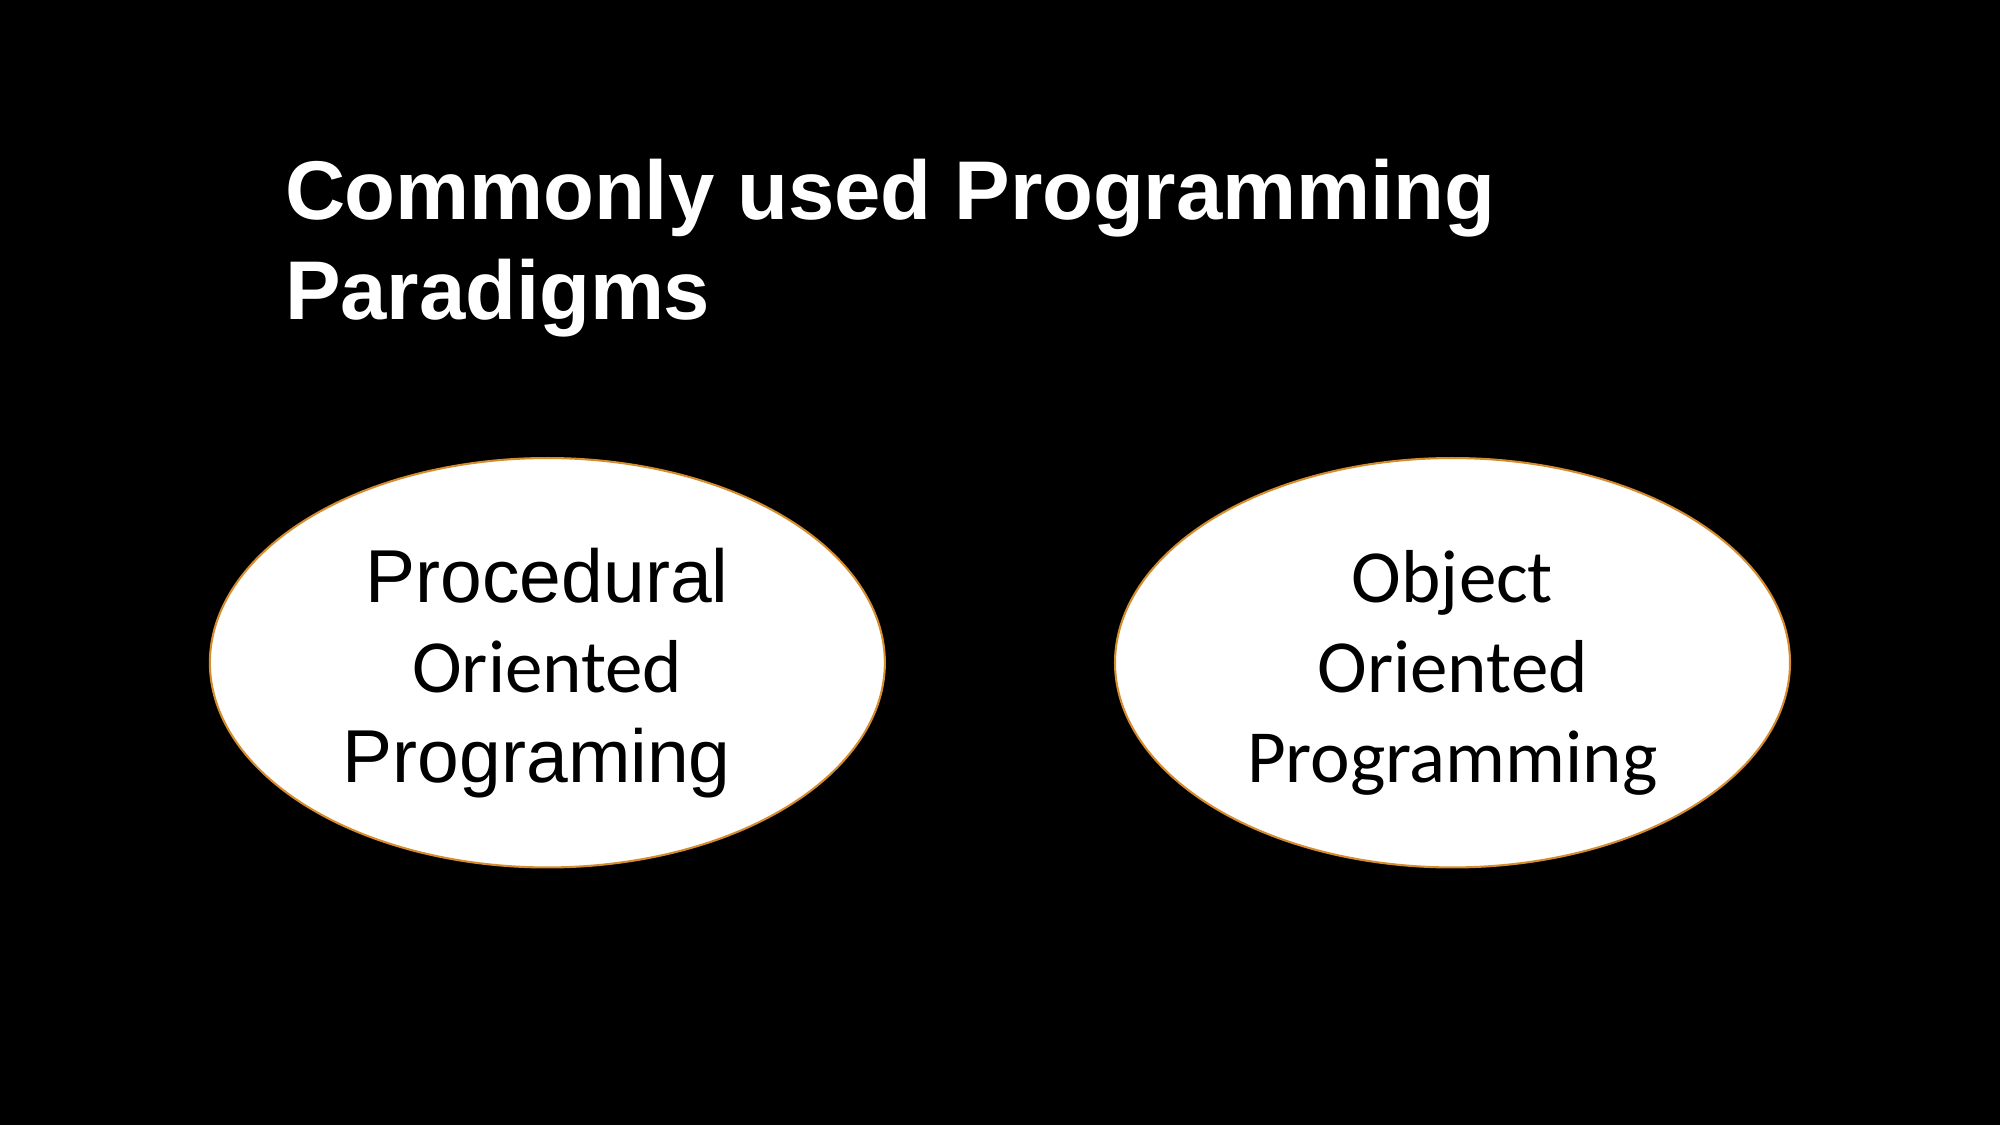

Commonly used Programming Paradigms
Procedural
Oriented Programing
Object Oriented Programming